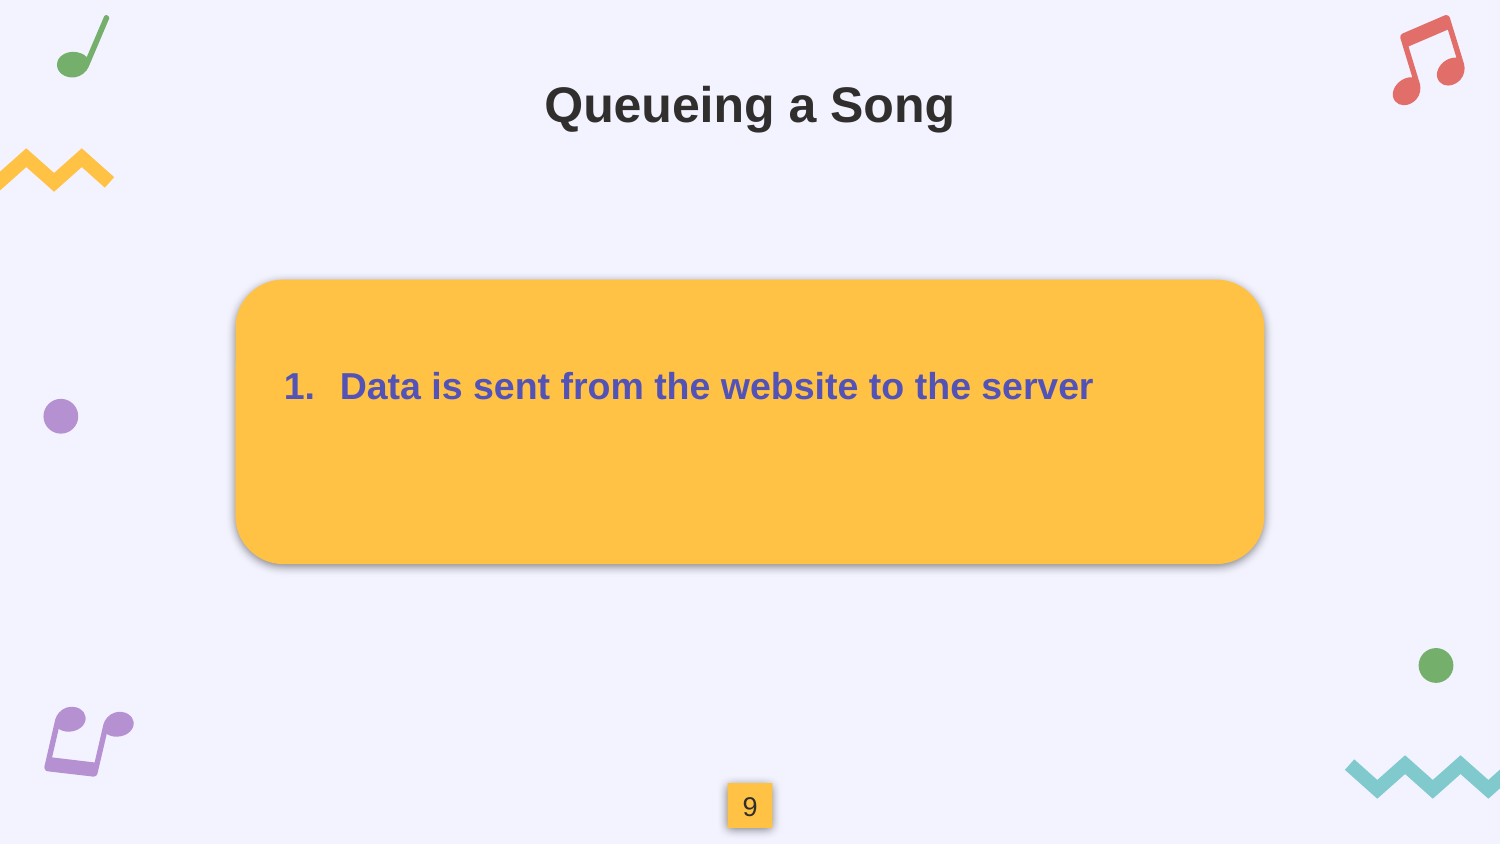

# Queueing a Song

Data is sent from the website to the server
Song file is cleaned
Song added to queue

9